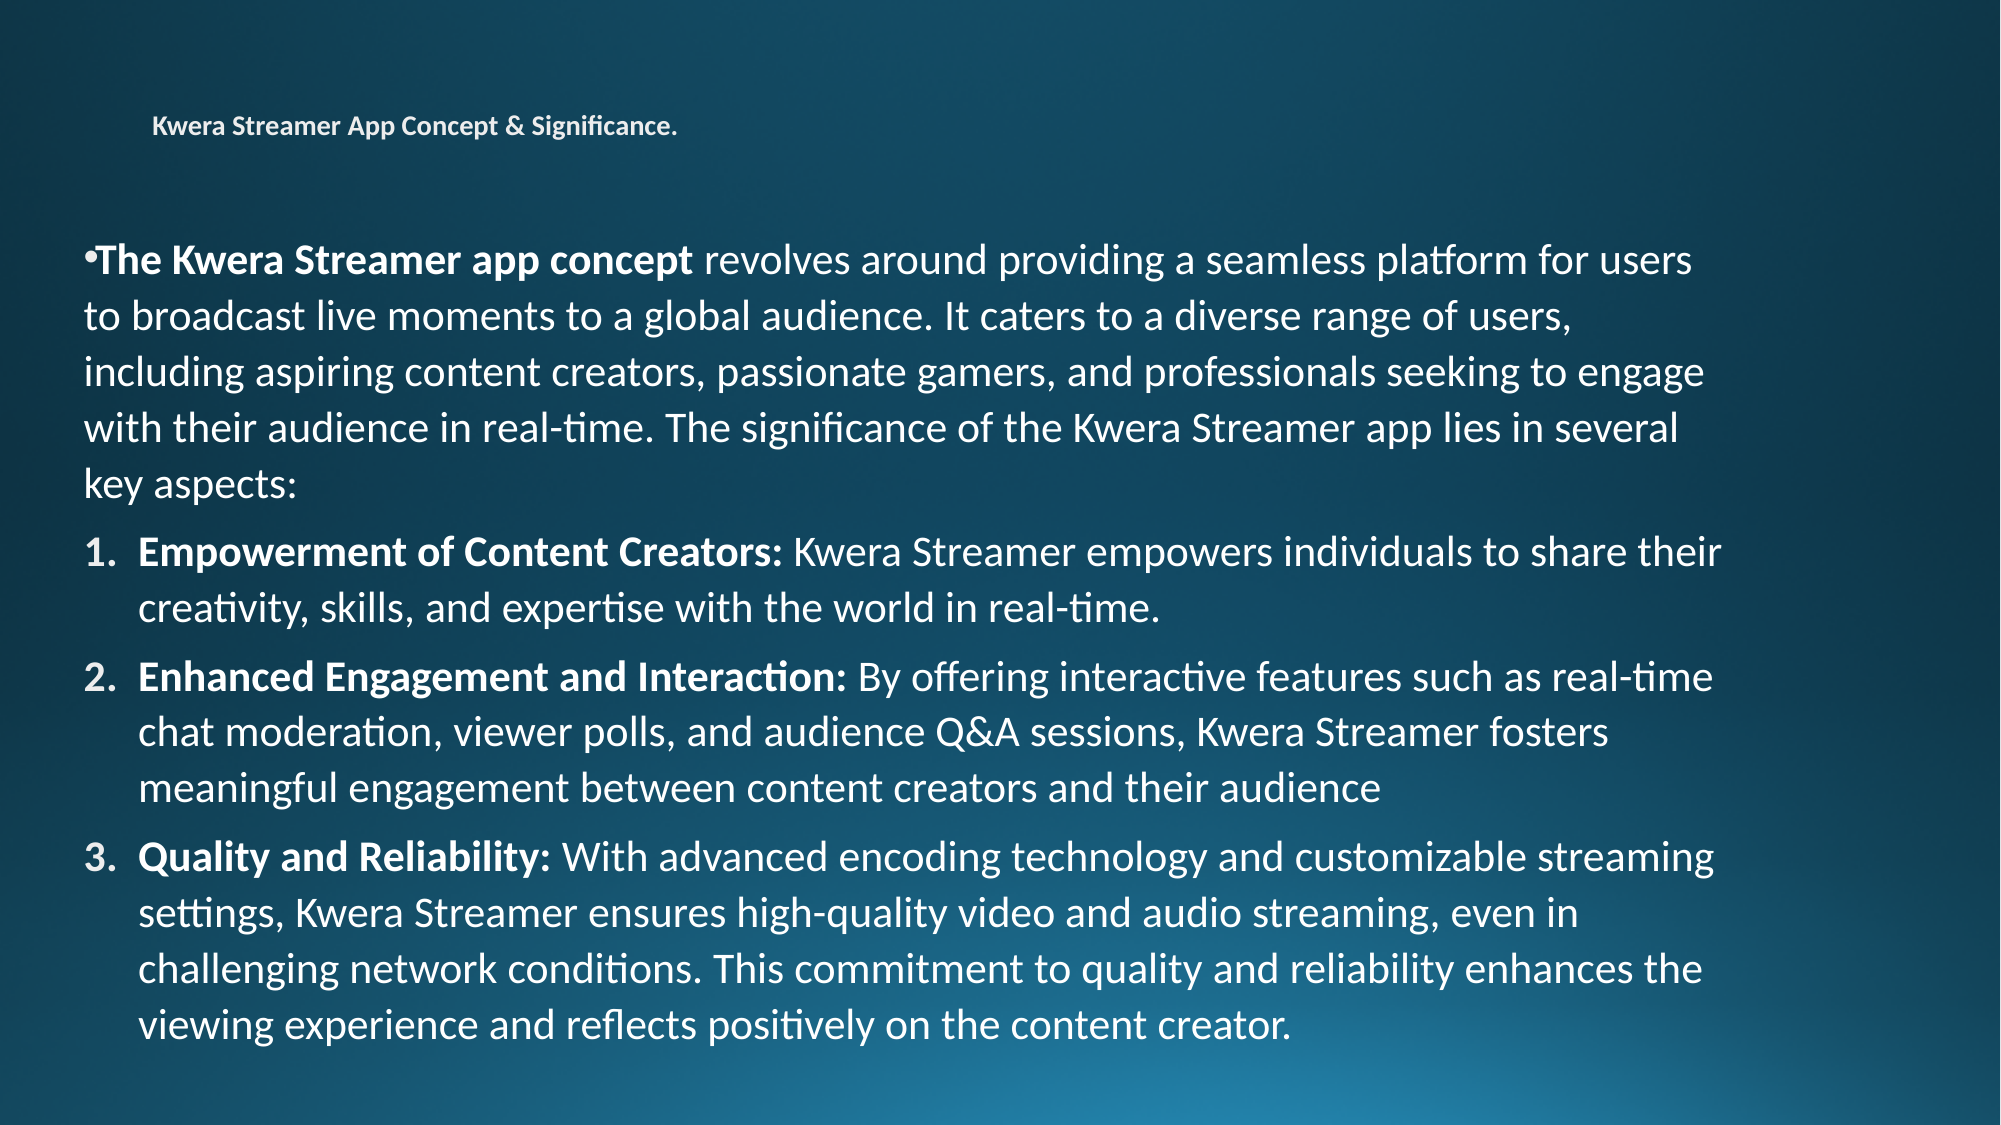

# Kwera Streamer App Concept & Significance.
The Kwera Streamer app concept revolves around providing a seamless platform for users to broadcast live moments to a global audience. It caters to a diverse range of users, including aspiring content creators, passionate gamers, and professionals seeking to engage with their audience in real-time. The significance of the Kwera Streamer app lies in several key aspects:
Empowerment of Content Creators: Kwera Streamer empowers individuals to share their creativity, skills, and expertise with the world in real-time.
Enhanced Engagement and Interaction: By offering interactive features such as real-time chat moderation, viewer polls, and audience Q&A sessions, Kwera Streamer fosters meaningful engagement between content creators and their audience
Quality and Reliability: With advanced encoding technology and customizable streaming settings, Kwera Streamer ensures high-quality video and audio streaming, even in challenging network conditions. This commitment to quality and reliability enhances the viewing experience and reflects positively on the content creator.